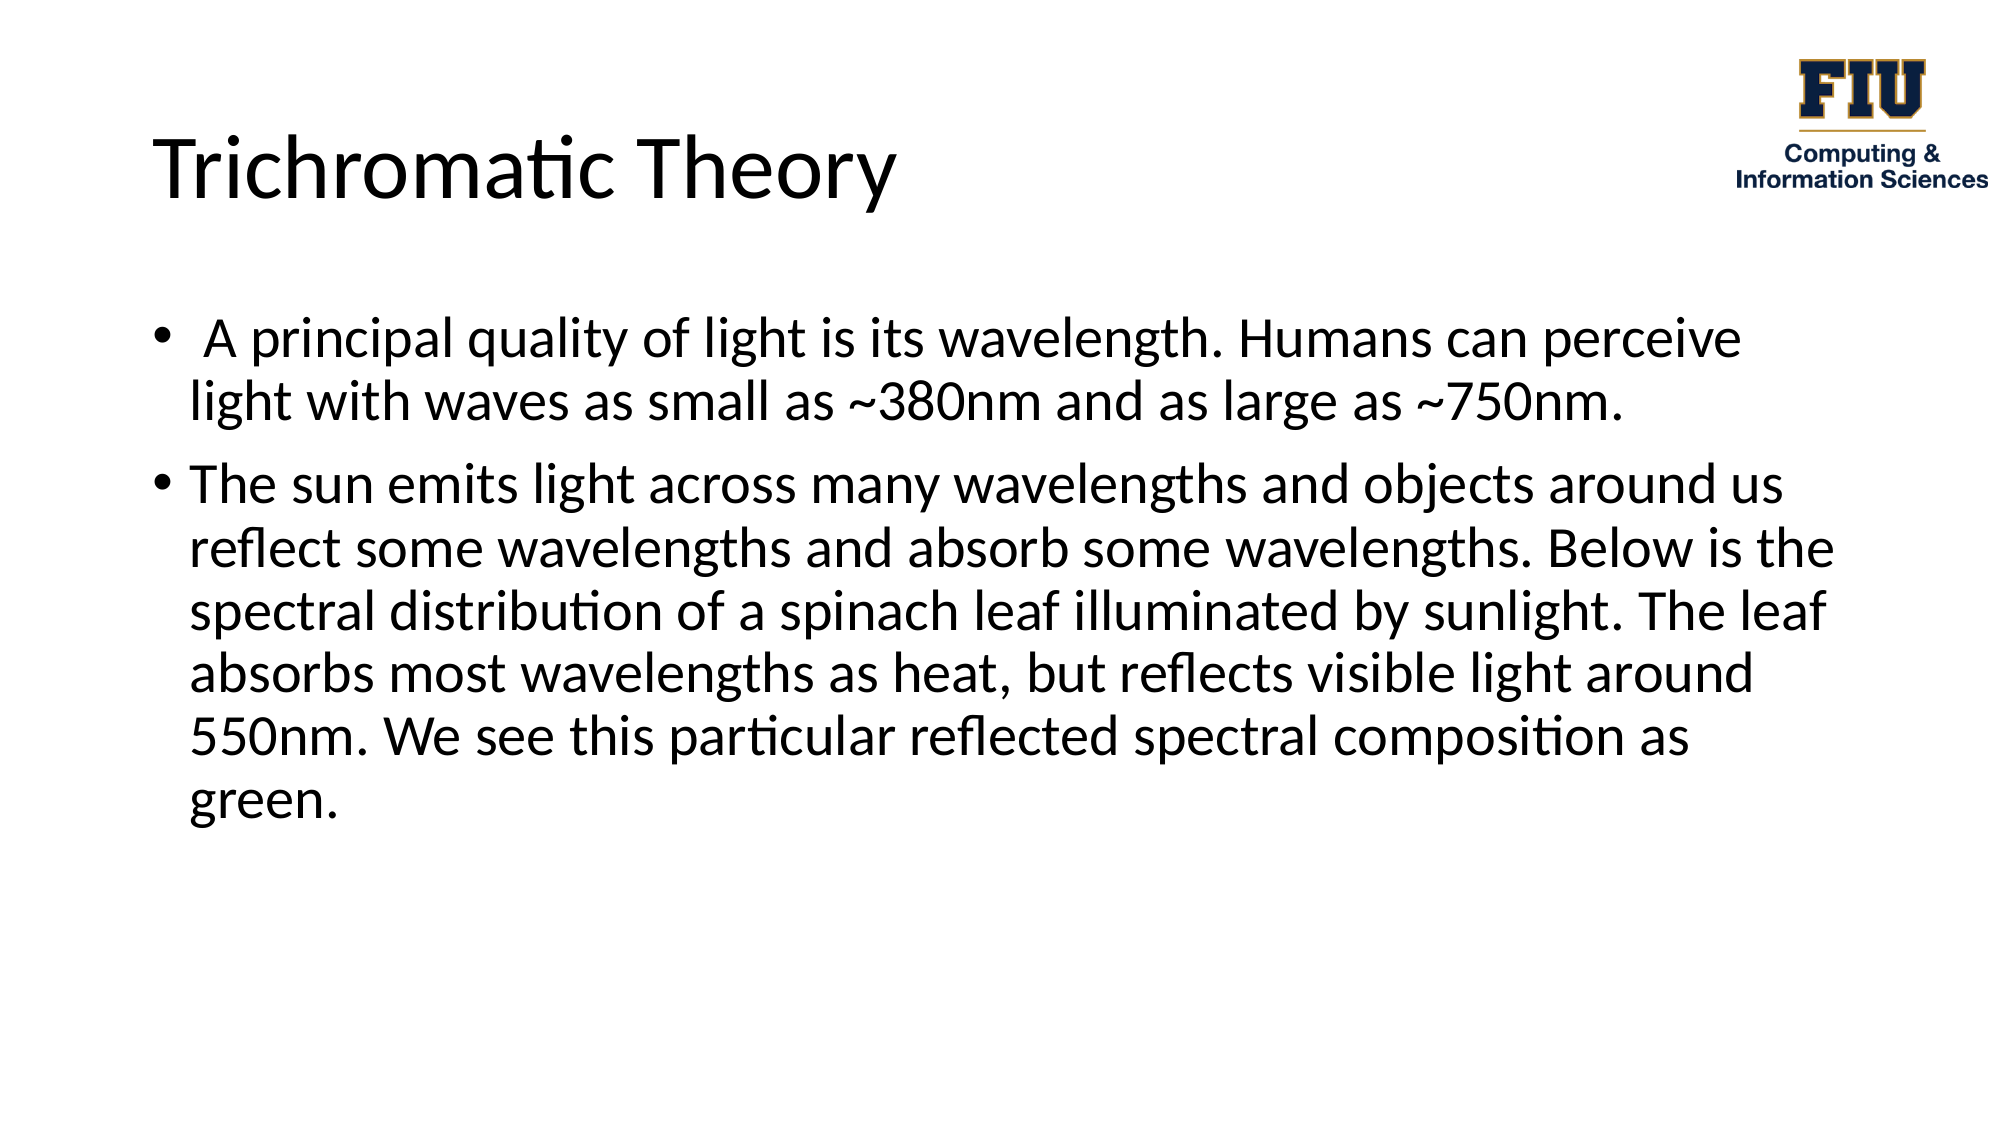

# Trichromatic Theory
 A principal quality of light is its wavelength. Humans can perceive light with waves as small as ~380nm and as large as ~750nm.
The sun emits light across many wavelengths and objects around us reflect some wavelengths and absorb some wavelengths. Below is the spectral distribution of a spinach leaf illuminated by sunlight. The leaf absorbs most wavelengths as heat, but reflects visible light around 550nm. We see this particular reflected spectral composition as green.